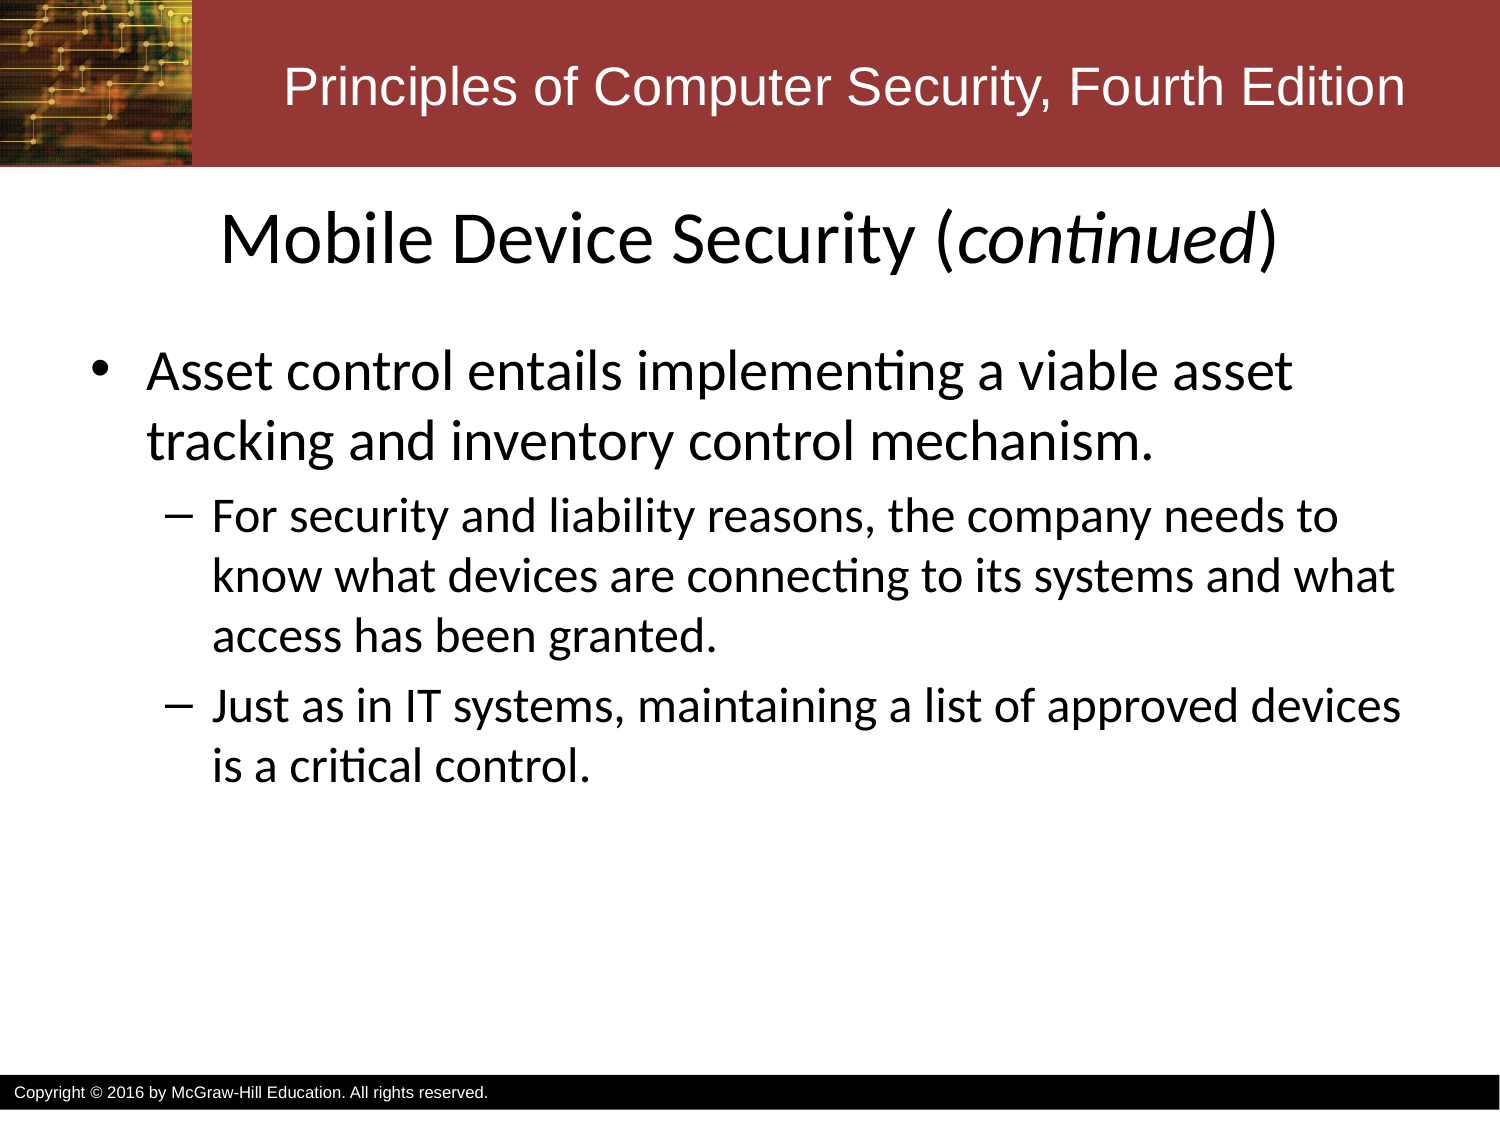

# Mobile Device Security (continued)
Asset control entails implementing a viable asset tracking and inventory control mechanism.
For security and liability reasons, the company needs to know what devices are connecting to its systems and what access has been granted.
Just as in IT systems, maintaining a list of approved devices is a critical control.